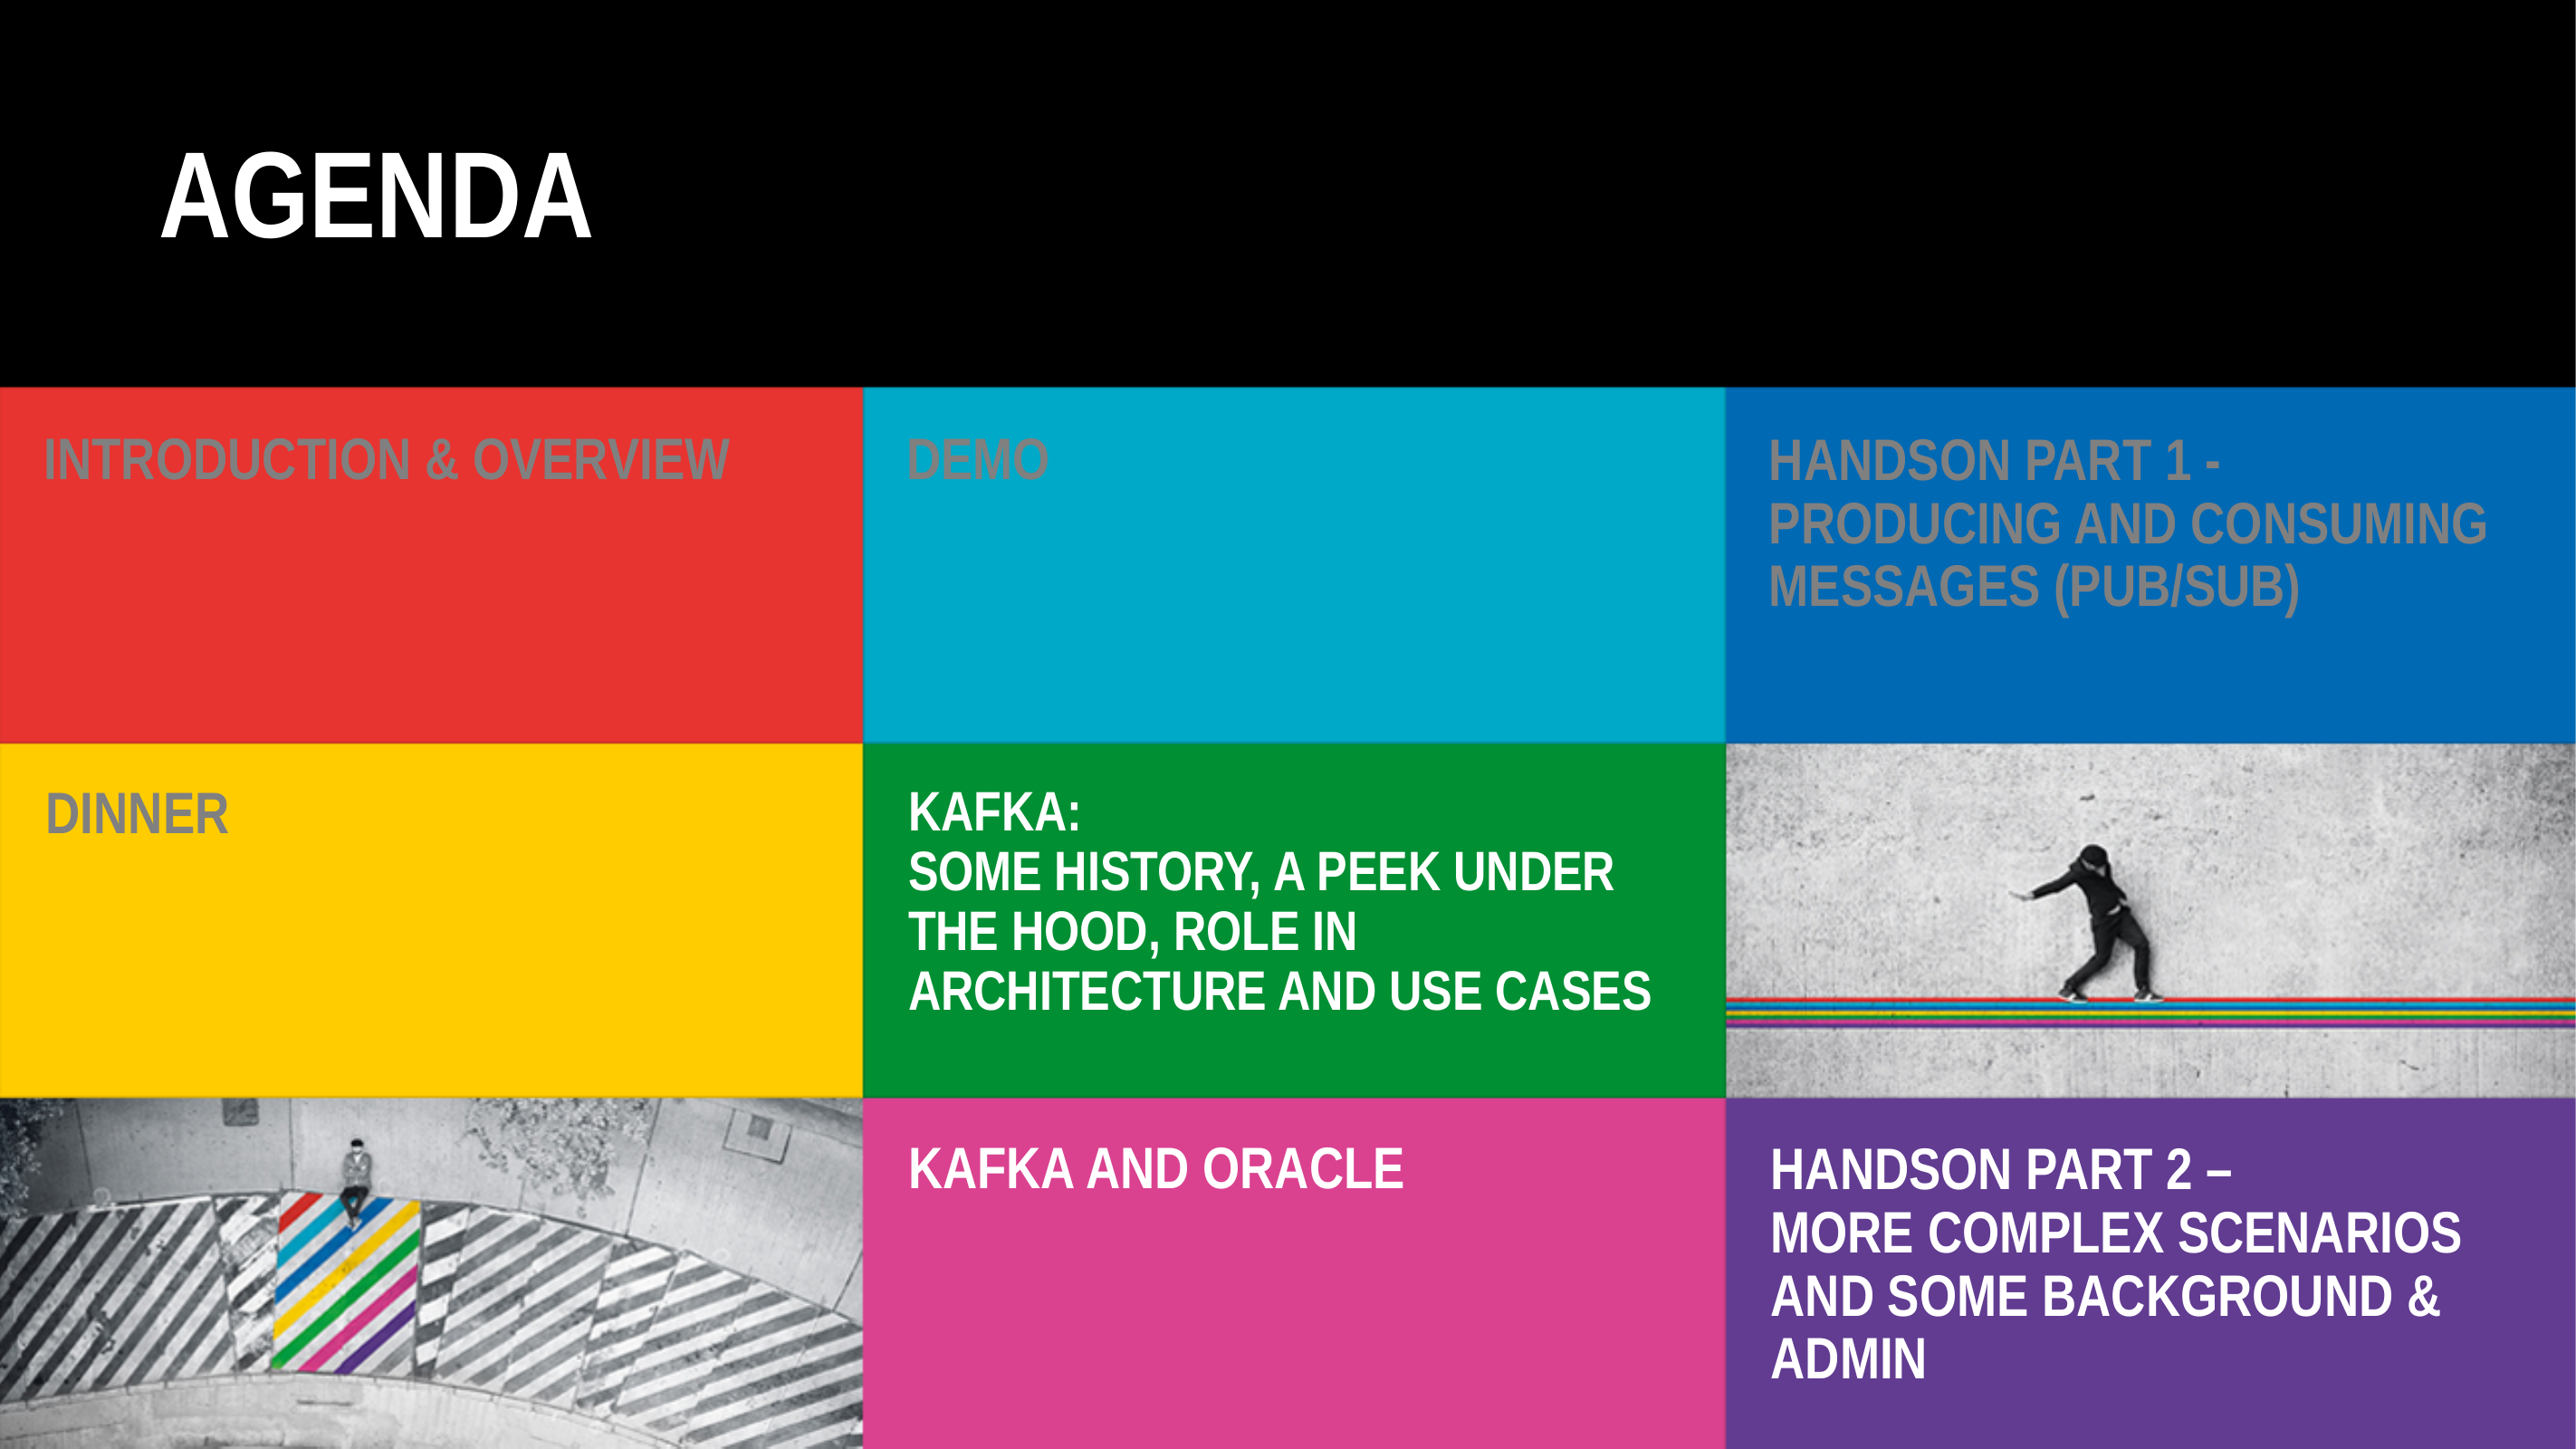

# Agenda
Introduction & overview
Demo
Handson part 1 -
Producing and Consuming messages (pub/sub)
Dinner
Kafka:
Some history, a peek under the hood, role in architecture and use cases
Kafka and Oracle
Handson part 2 –
more complex scenarios and some background & admin